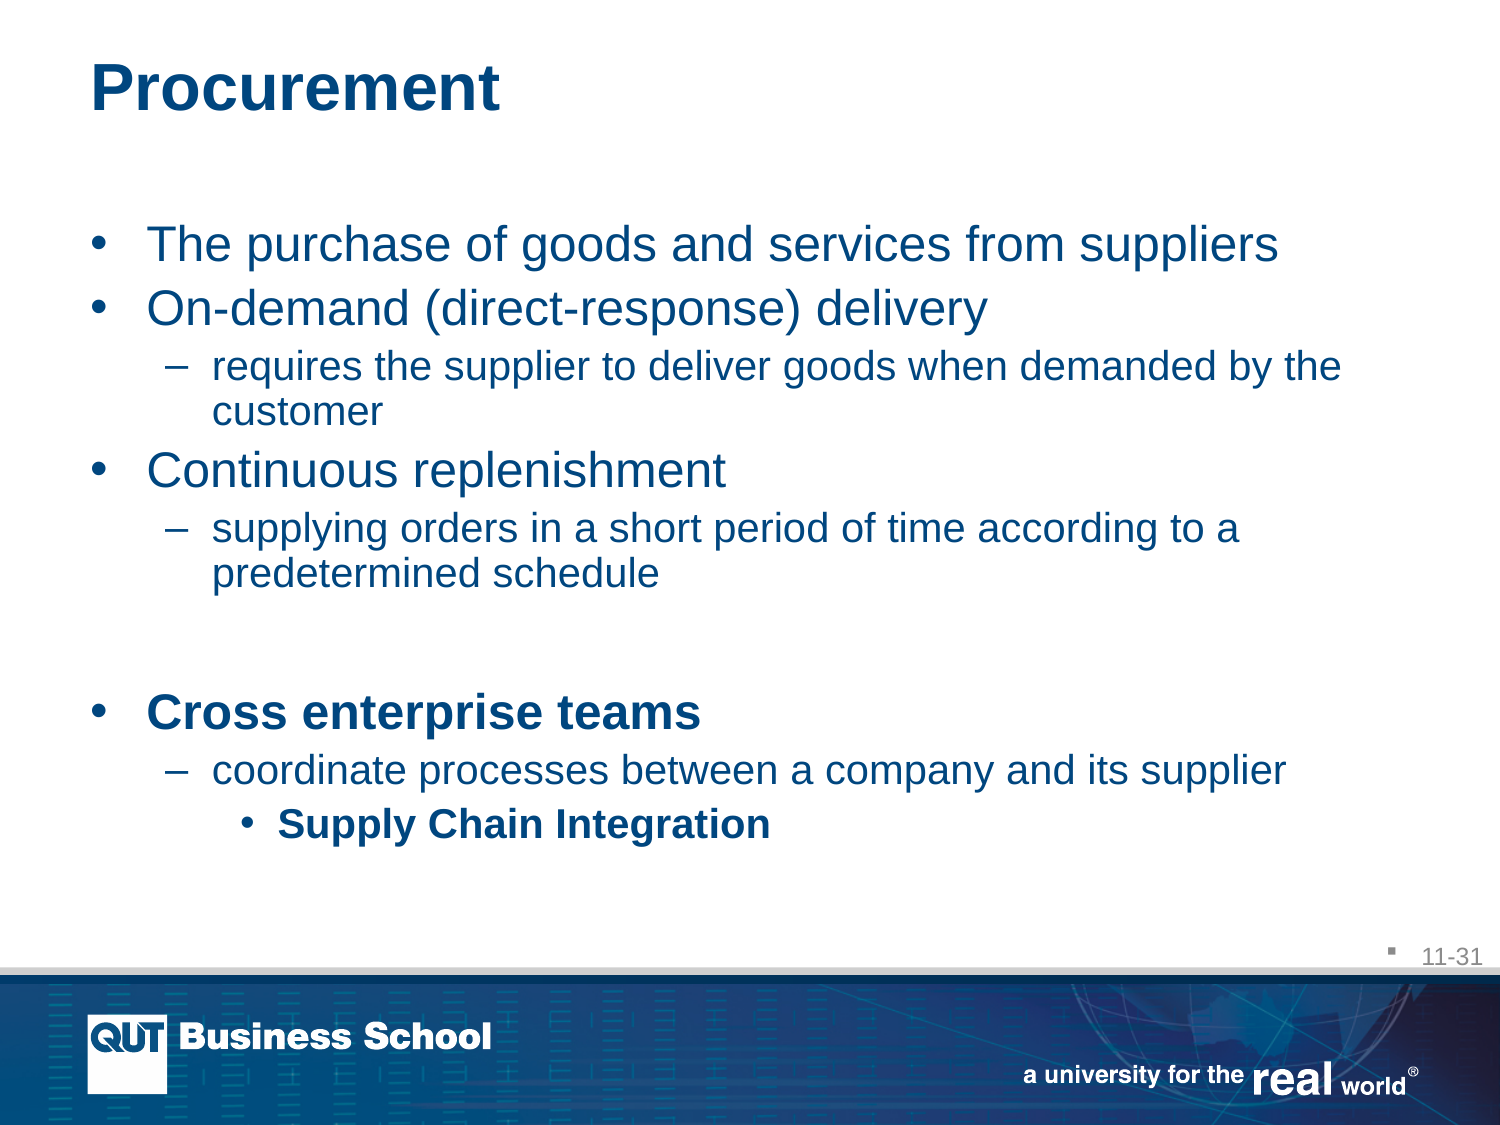

# Procurement
The purchase of goods and services from suppliers
On-demand (direct-response) delivery
requires the supplier to deliver goods when demanded by the customer
Continuous replenishment
supplying orders in a short period of time according to a predetermined schedule

Cross enterprise teams
coordinate processes between a company and its supplier
Supply Chain Integration

11-31